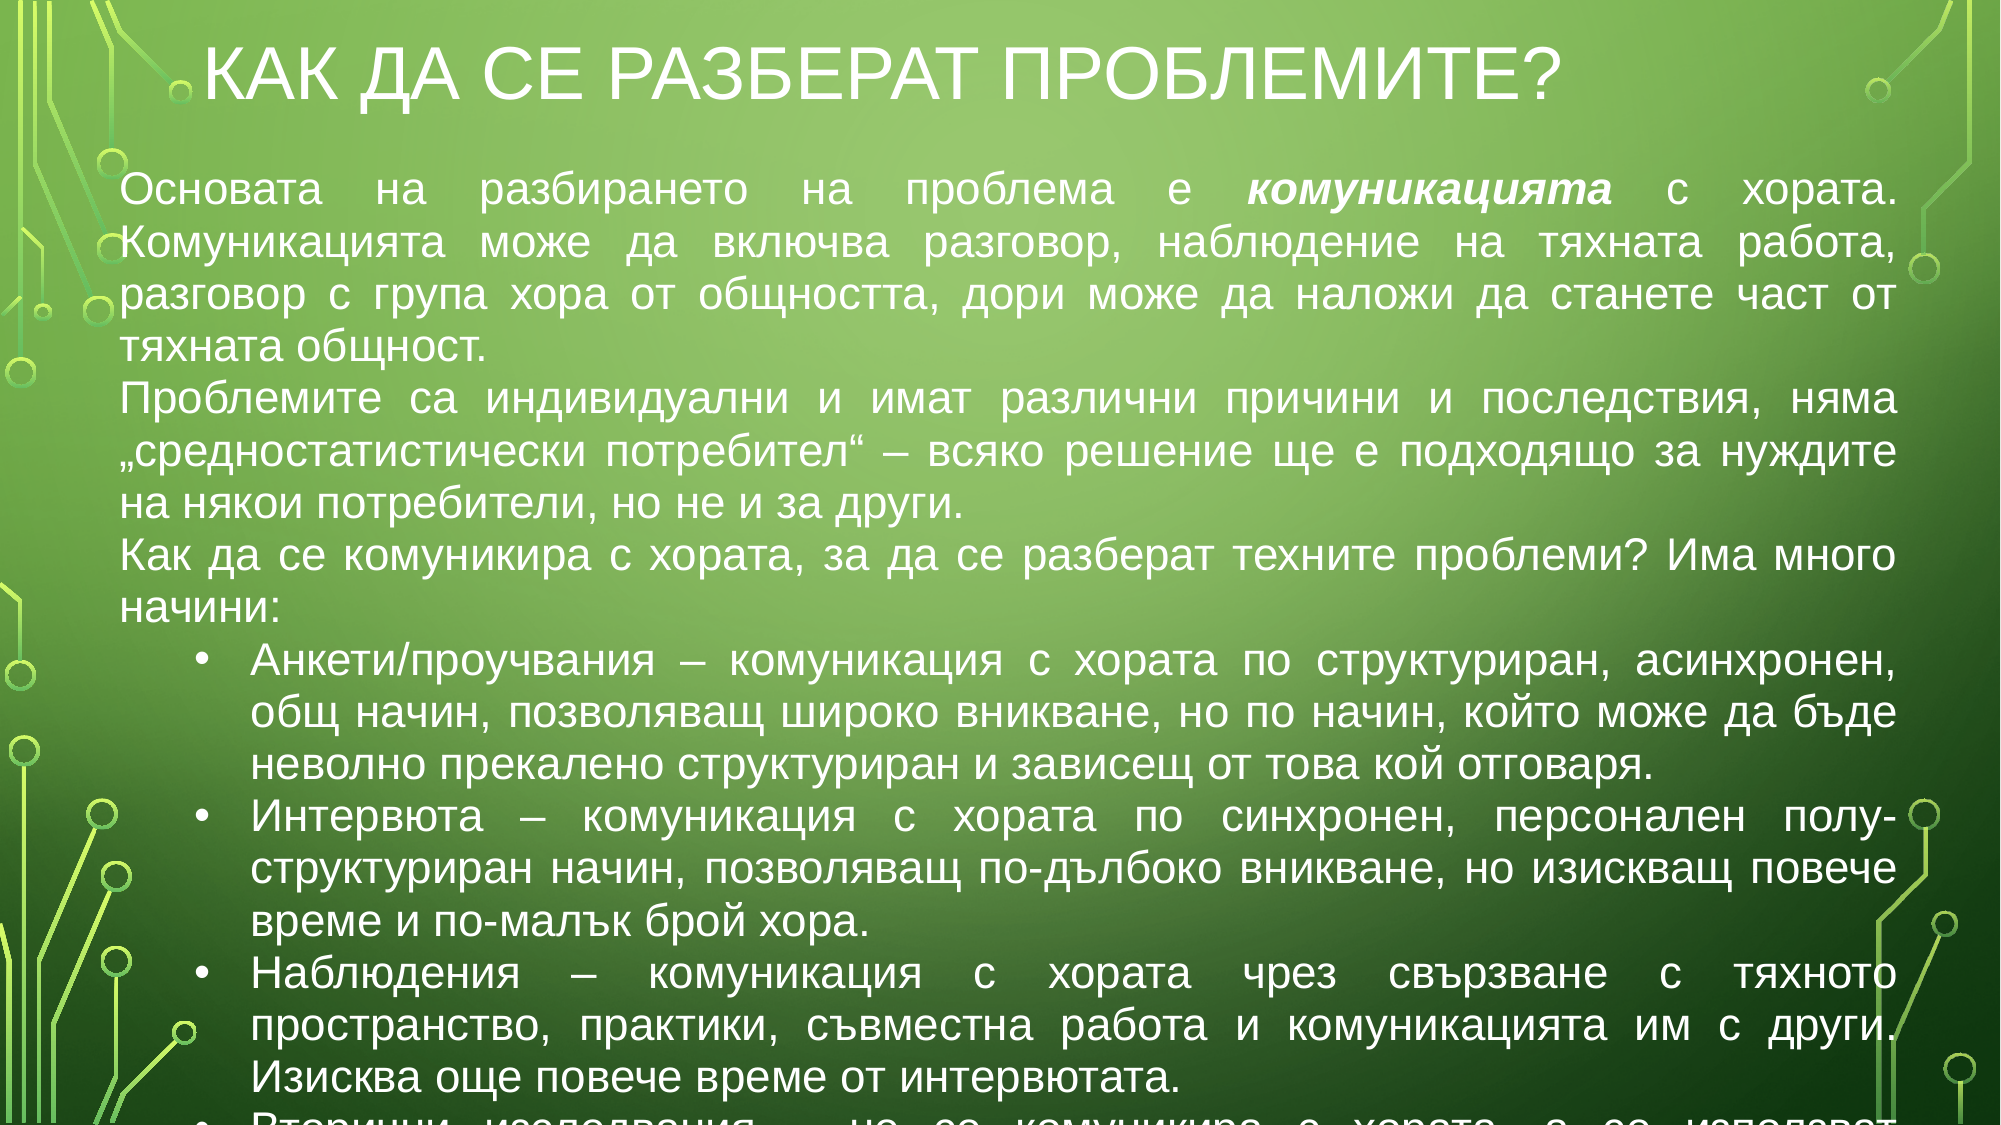

# Как да се разберат проблемите?
Основата на разбирането на проблема е комуникацията с хората. Комуникацията може да включва разговор, наблюдение на тяхната работа, разговор с група хора от общността, дори може да наложи да станете част от тяхната общност.
Проблемите са индивидуални и имат различни причини и последствия, няма „средностатистически потребител“ – всяко решение ще е подходящо за нуждите на някои потребители, но не и за други.
Как да се комуникира с хората, за да се разберат техните проблеми? Има много начини:
Анкети/проучвания – комуникация с хората по структуриран, асинхронен, общ начин, позволяващ широко вникване, но по начин, който може да бъде неволно прекалено структуриран и зависещ от това кой отговаря.
Интервюта – комуникация с хората по синхронен, персонален полу-структуриран начин, позволяващ по-дълбоко вникване, но изискващ повече време и по-малък брой хора.
Наблюдения – комуникация с хората чрез свързване с тяхното пространство, практики, съвместна работа и комуникацията им с други. Изисква още повече време от интервютата.
Вторични изследвания – не се комуникира с хората, а се използват вниквания, които други са постигнали чрез комуникация с хората и са ги публикували.